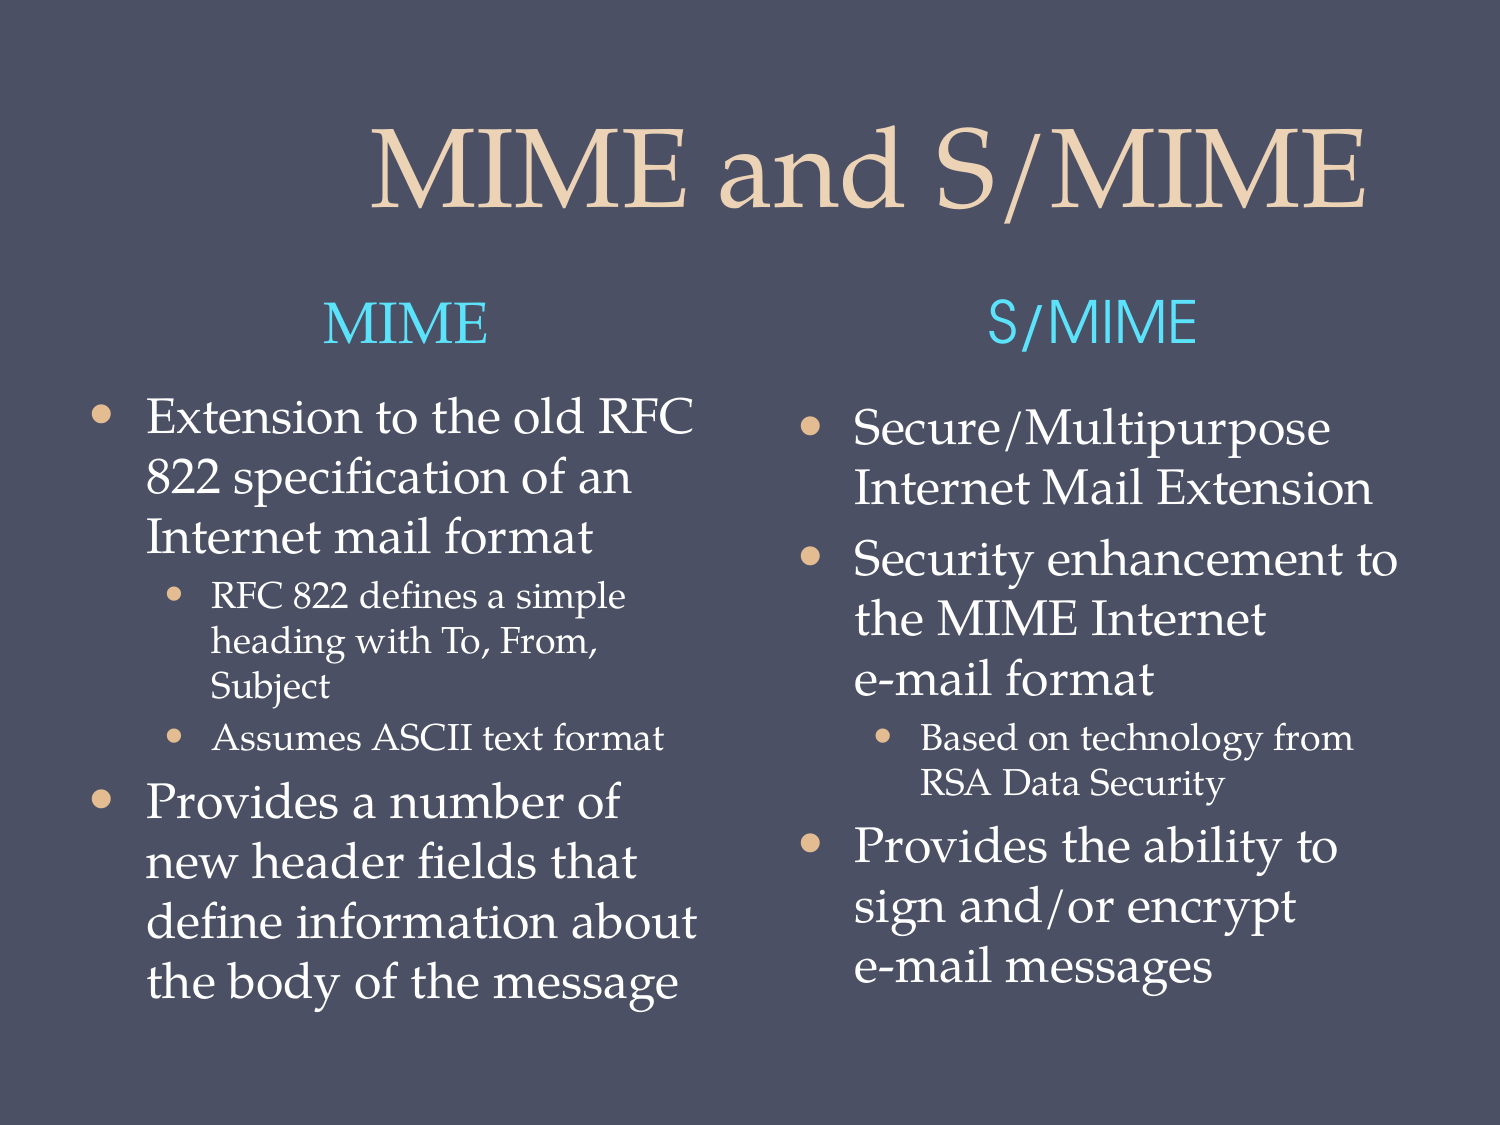

# MIME and S/MIME
MIME
S/MIME
Extension to the old RFC 822 specification of an Internet mail format
RFC 822 defines a simple heading with To, From, Subject
Assumes ASCII text format
Provides a number of new header fields that define information about the body of the message

Secure/Multipurpose Internet Mail Extension
Security enhancement to the MIME Internet         e-mail format
Based on technology from RSA Data Security
Provides the ability to sign and/or encrypt       e-mail messages